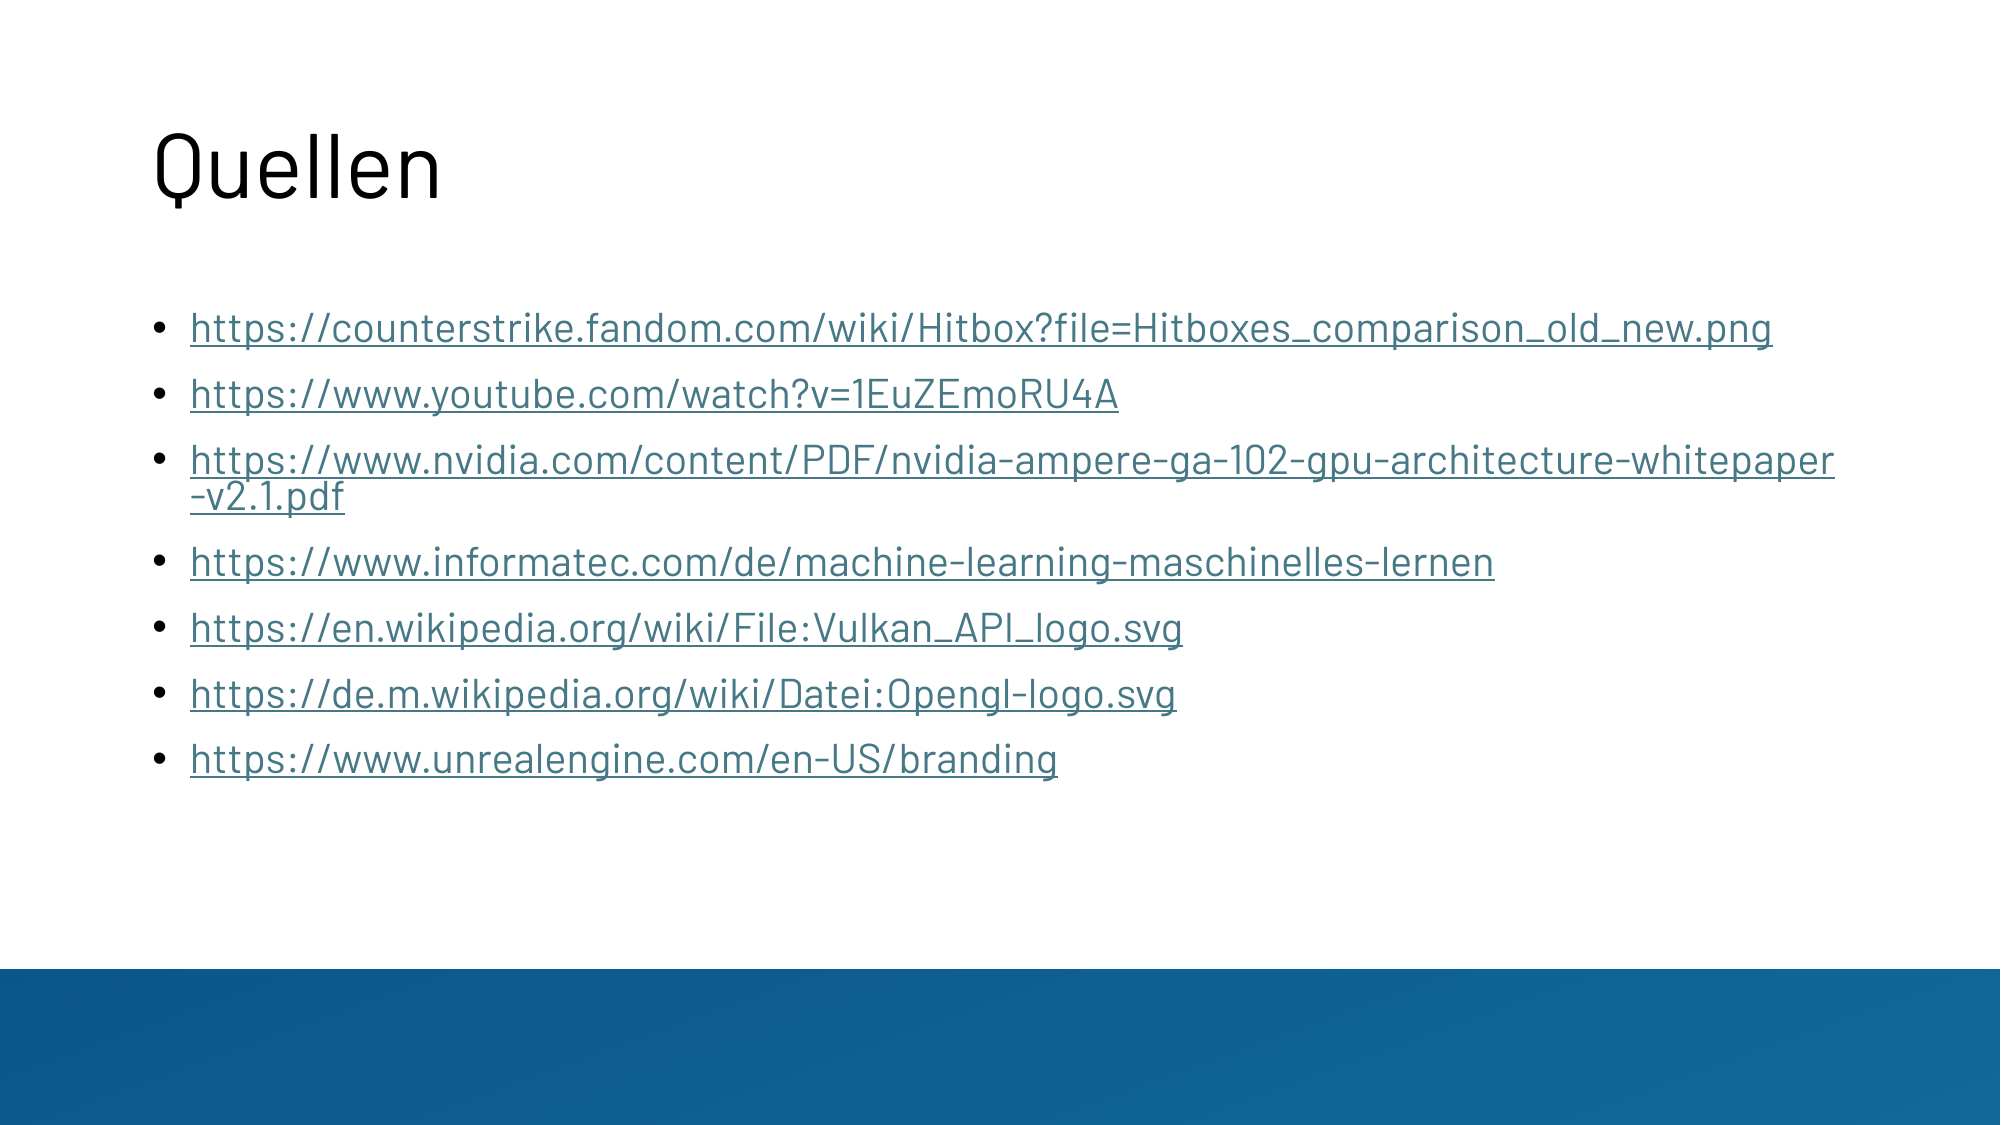

# Quellen
https://counterstrike.fandom.com/wiki/Hitbox?file=Hitboxes_comparison_old_new.png
https://www.youtube.com/watch?v=1EuZEmoRU4A
https://www.nvidia.com/content/PDF/nvidia-ampere-ga-102-gpu-architecture-whitepaper-v2.1.pdf
https://www.informatec.com/de/machine-learning-maschinelles-lernen
https://en.wikipedia.org/wiki/File:Vulkan_API_logo.svg
https://de.m.wikipedia.org/wiki/Datei:Opengl-logo.svg
https://www.unrealengine.com/en-US/branding